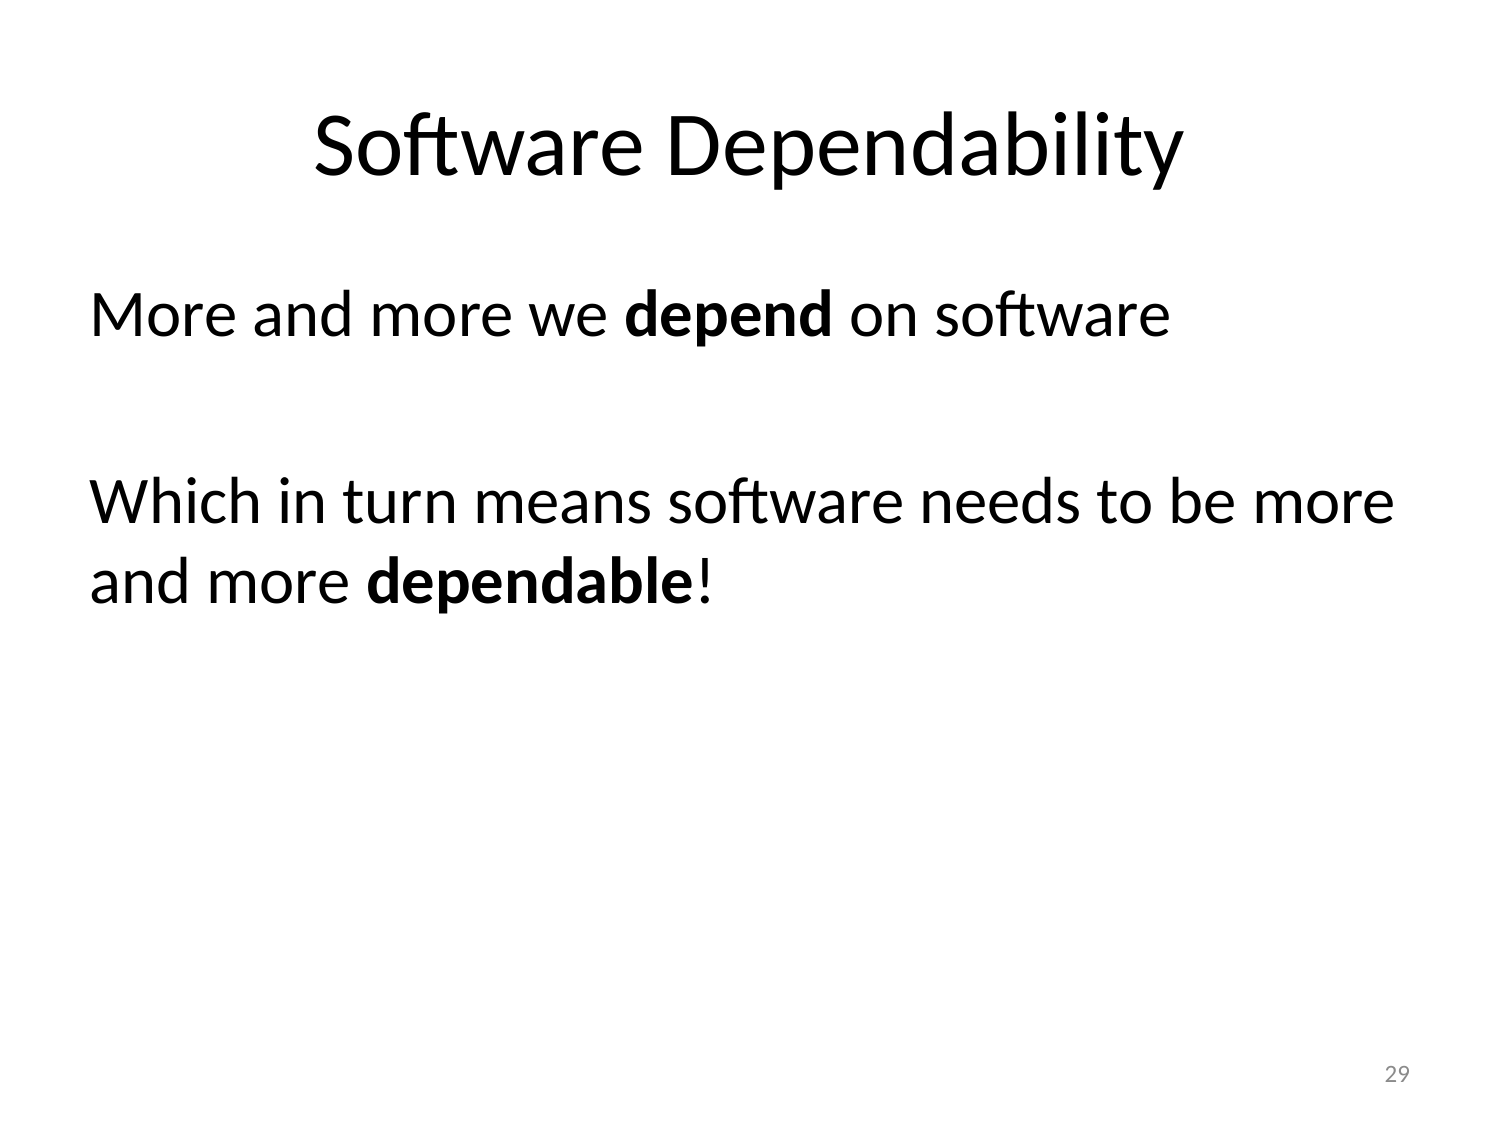

# Software Dependability
More and more we depend on software

Which in turn means software needs to be more and more dependable!

29